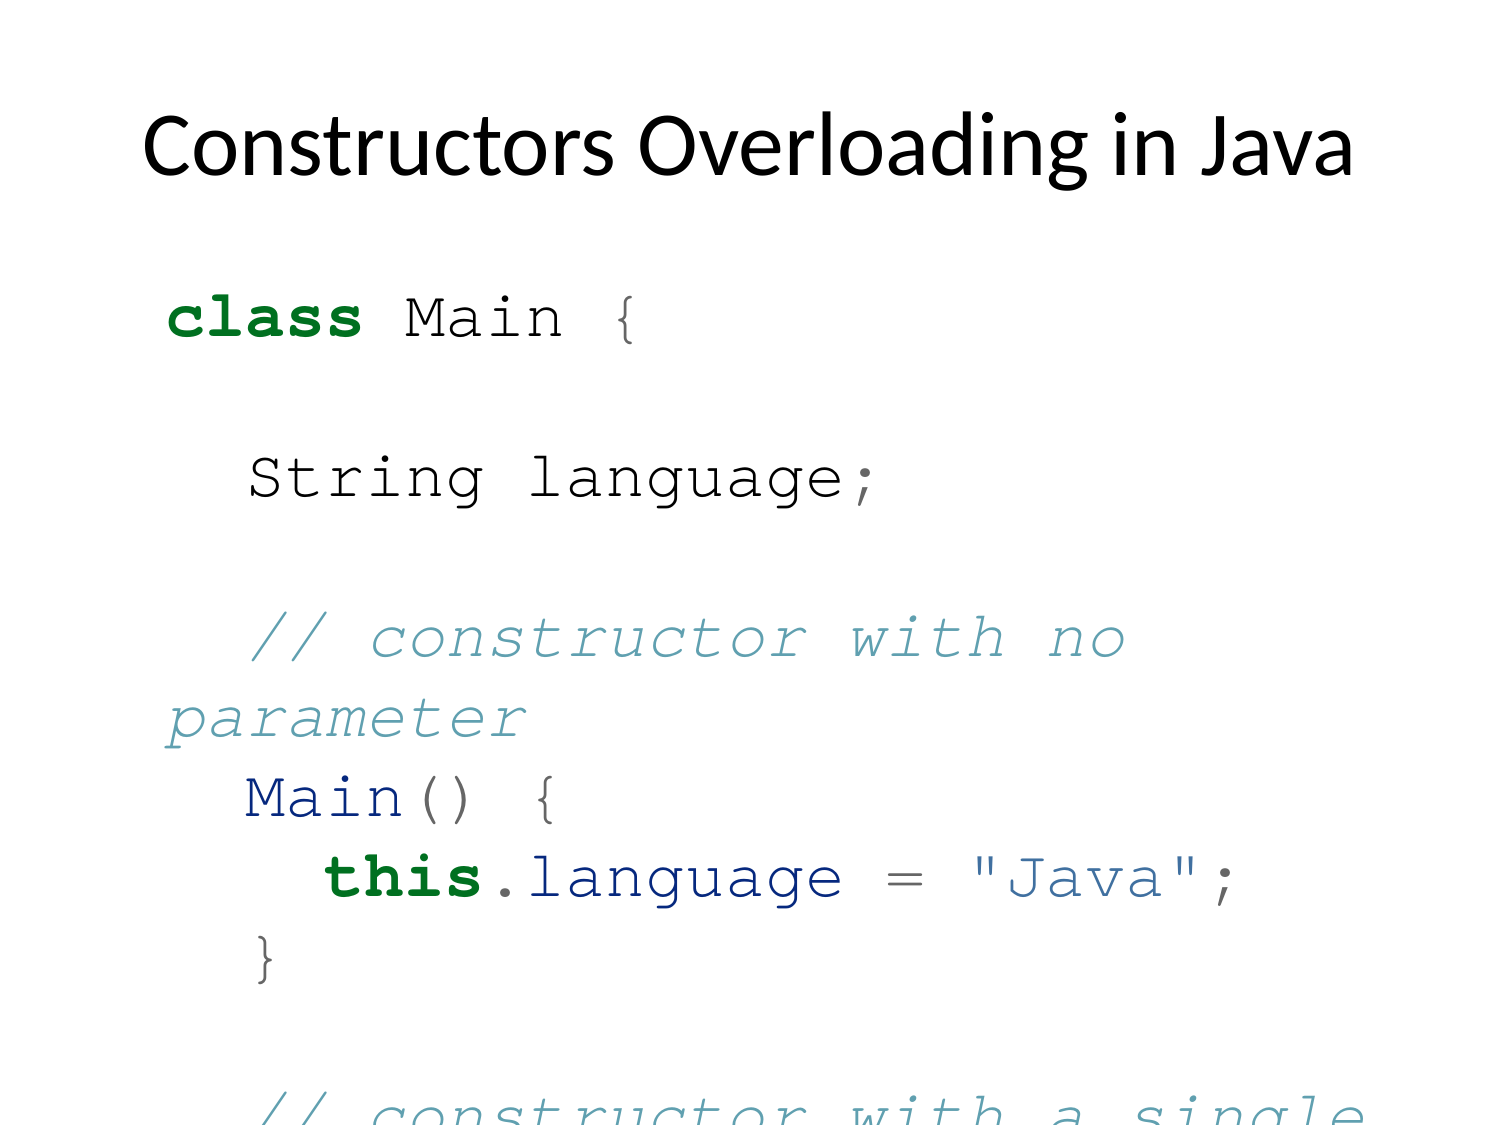

# Constructors Overloading in Java
class Main {
  String language;
  // constructor with no parameter
  Main() {
    this.language = "Java";
  }
  // constructor with a single parameter
  Main(String language) {
    this.language = language;
  }
  public void getName() {
    System.out.println("Programming Langauage: " + this.language);
  }
...